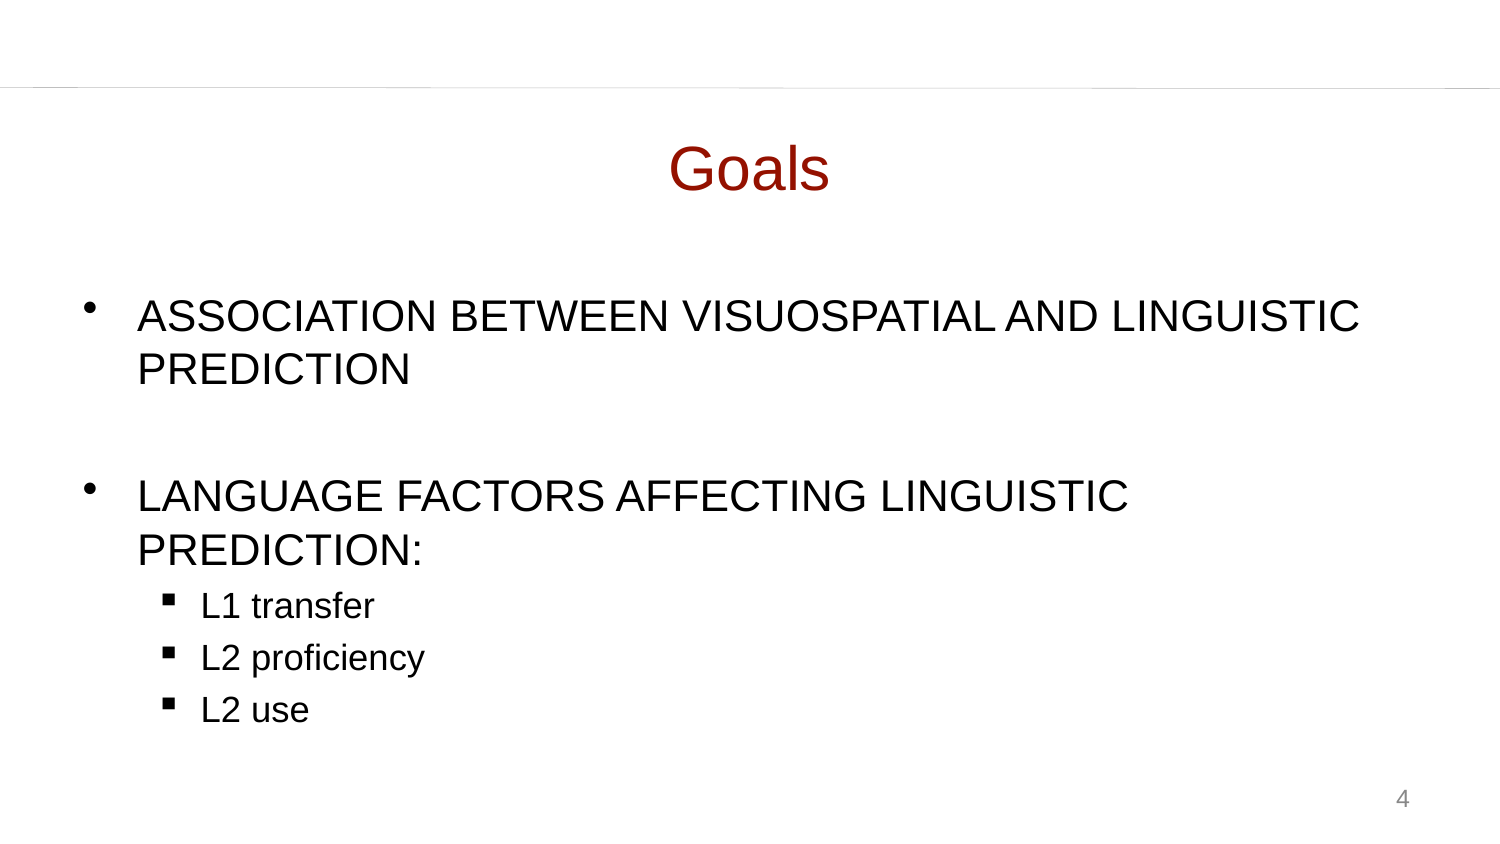

# Goals

ASSOCIATION BETWEEN VISUOSPATIAL AND LINGUISTIC PREDICTION

LANGUAGE FACTORS AFFECTING LINGUISTIC PREDICTION:
L1 transfer
L2 proficiency
L2 use
4
4